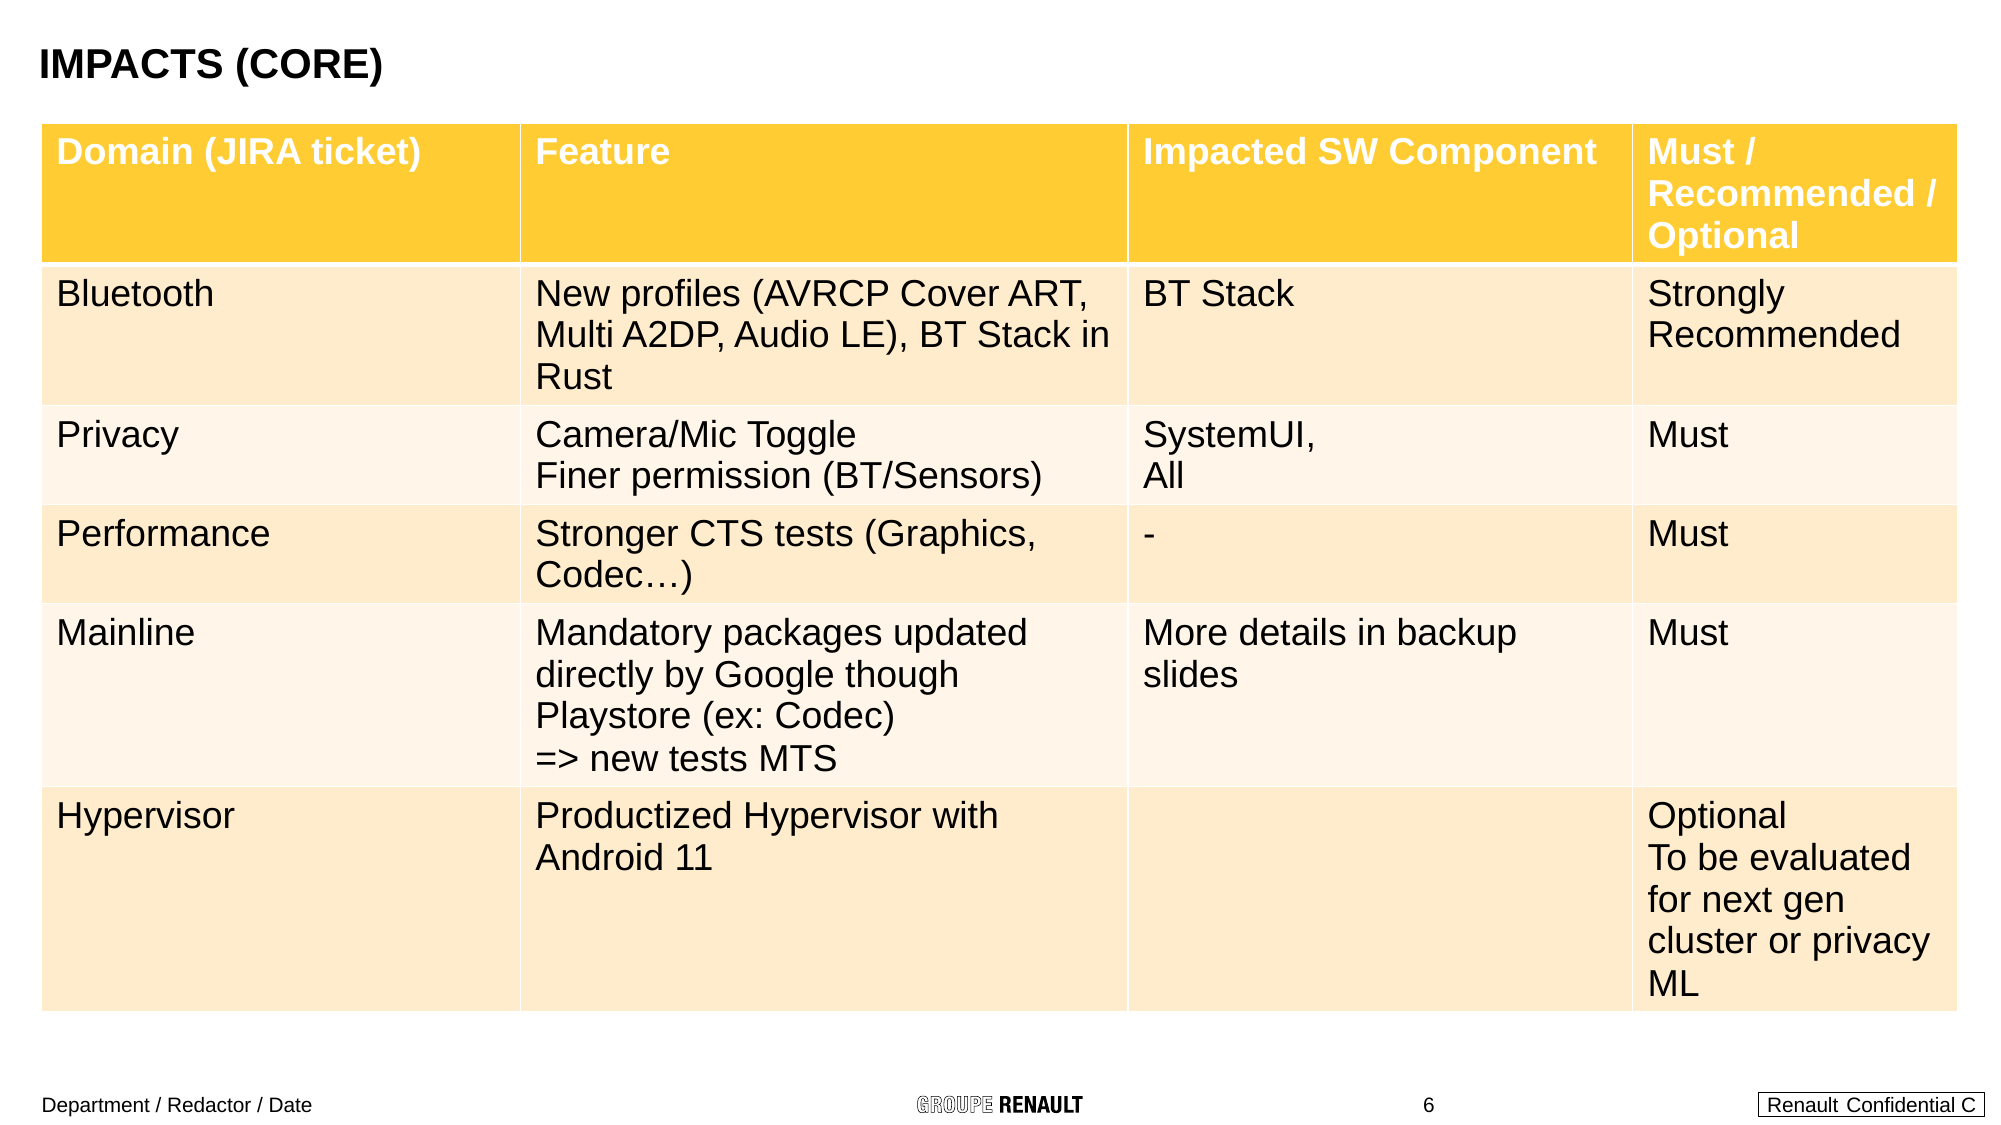

# Impacts (CORE)
| Domain (JIRA ticket) | Feature | Impacted SW Component | Must / Recommended / Optional |
| --- | --- | --- | --- |
| Bluetooth | New profiles (AVRCP Cover ART, Multi A2DP, Audio LE), BT Stack in Rust | BT Stack | Strongly Recommended |
| Privacy | Camera/Mic Toggle Finer permission (BT/Sensors) | SystemUI, All | Must |
| Performance | Stronger CTS tests (Graphics, Codec…) | - | Must |
| Mainline | Mandatory packages updated directly by Google though Playstore (ex: Codec) => new tests MTS | More details in backup slides | Must |
| Hypervisor | Productized Hypervisor with Android 11 |  | Optional To be evaluated for next gen cluster or privacy ML |
Department / Redactor / Date